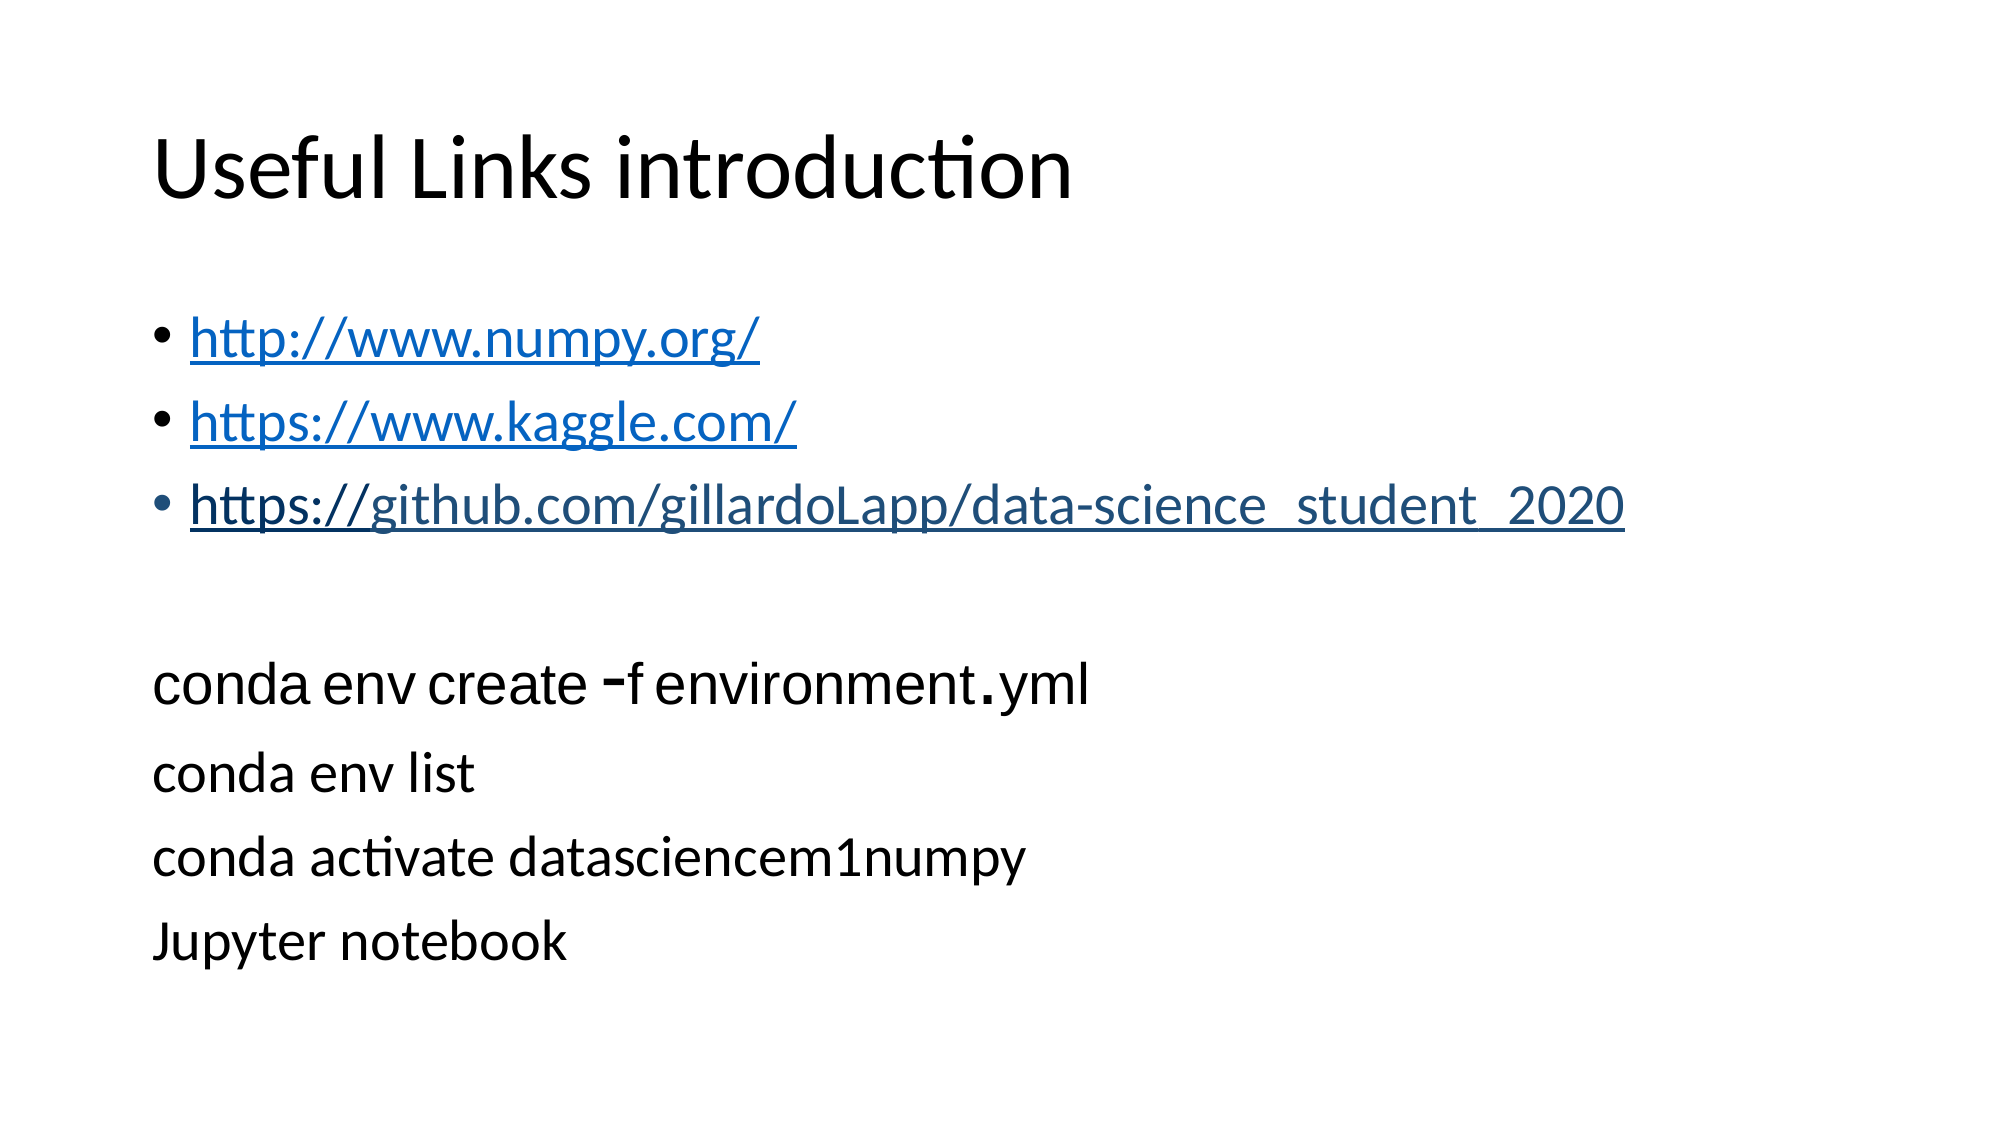

# Useful Links introduction
http://www.numpy.org/
https://www.kaggle.com/
https://github.com/gillardoLapp/data-science_student_2020

conda env create -f environment.yml
conda env list
conda activate datasciencem1numpy
Jupyter notebook